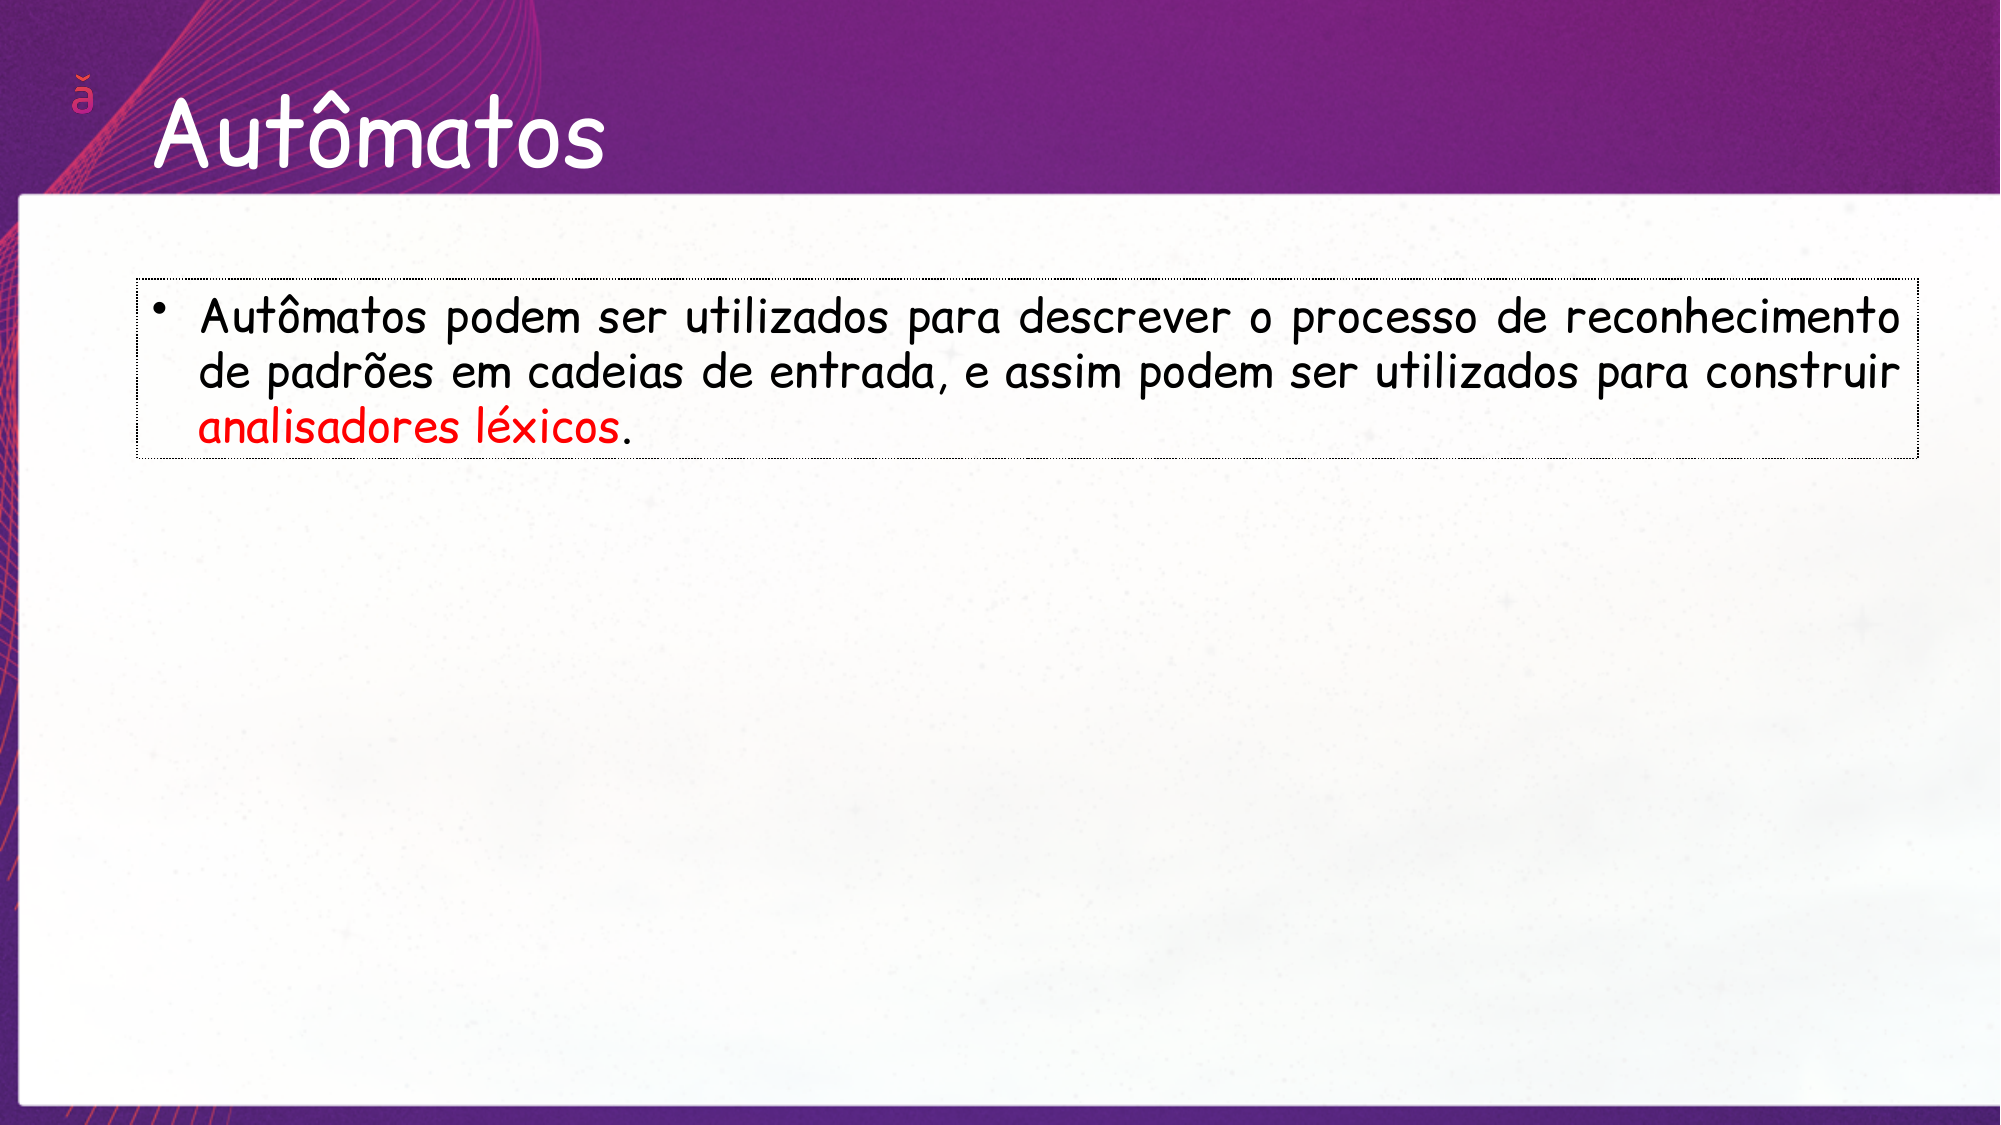

Autômatos
Autômatos podem ser utilizados para descrever o processo de reconhecimento de padrões em cadeias de entrada, e assim podem ser utilizados para construir analisadores léxicos.